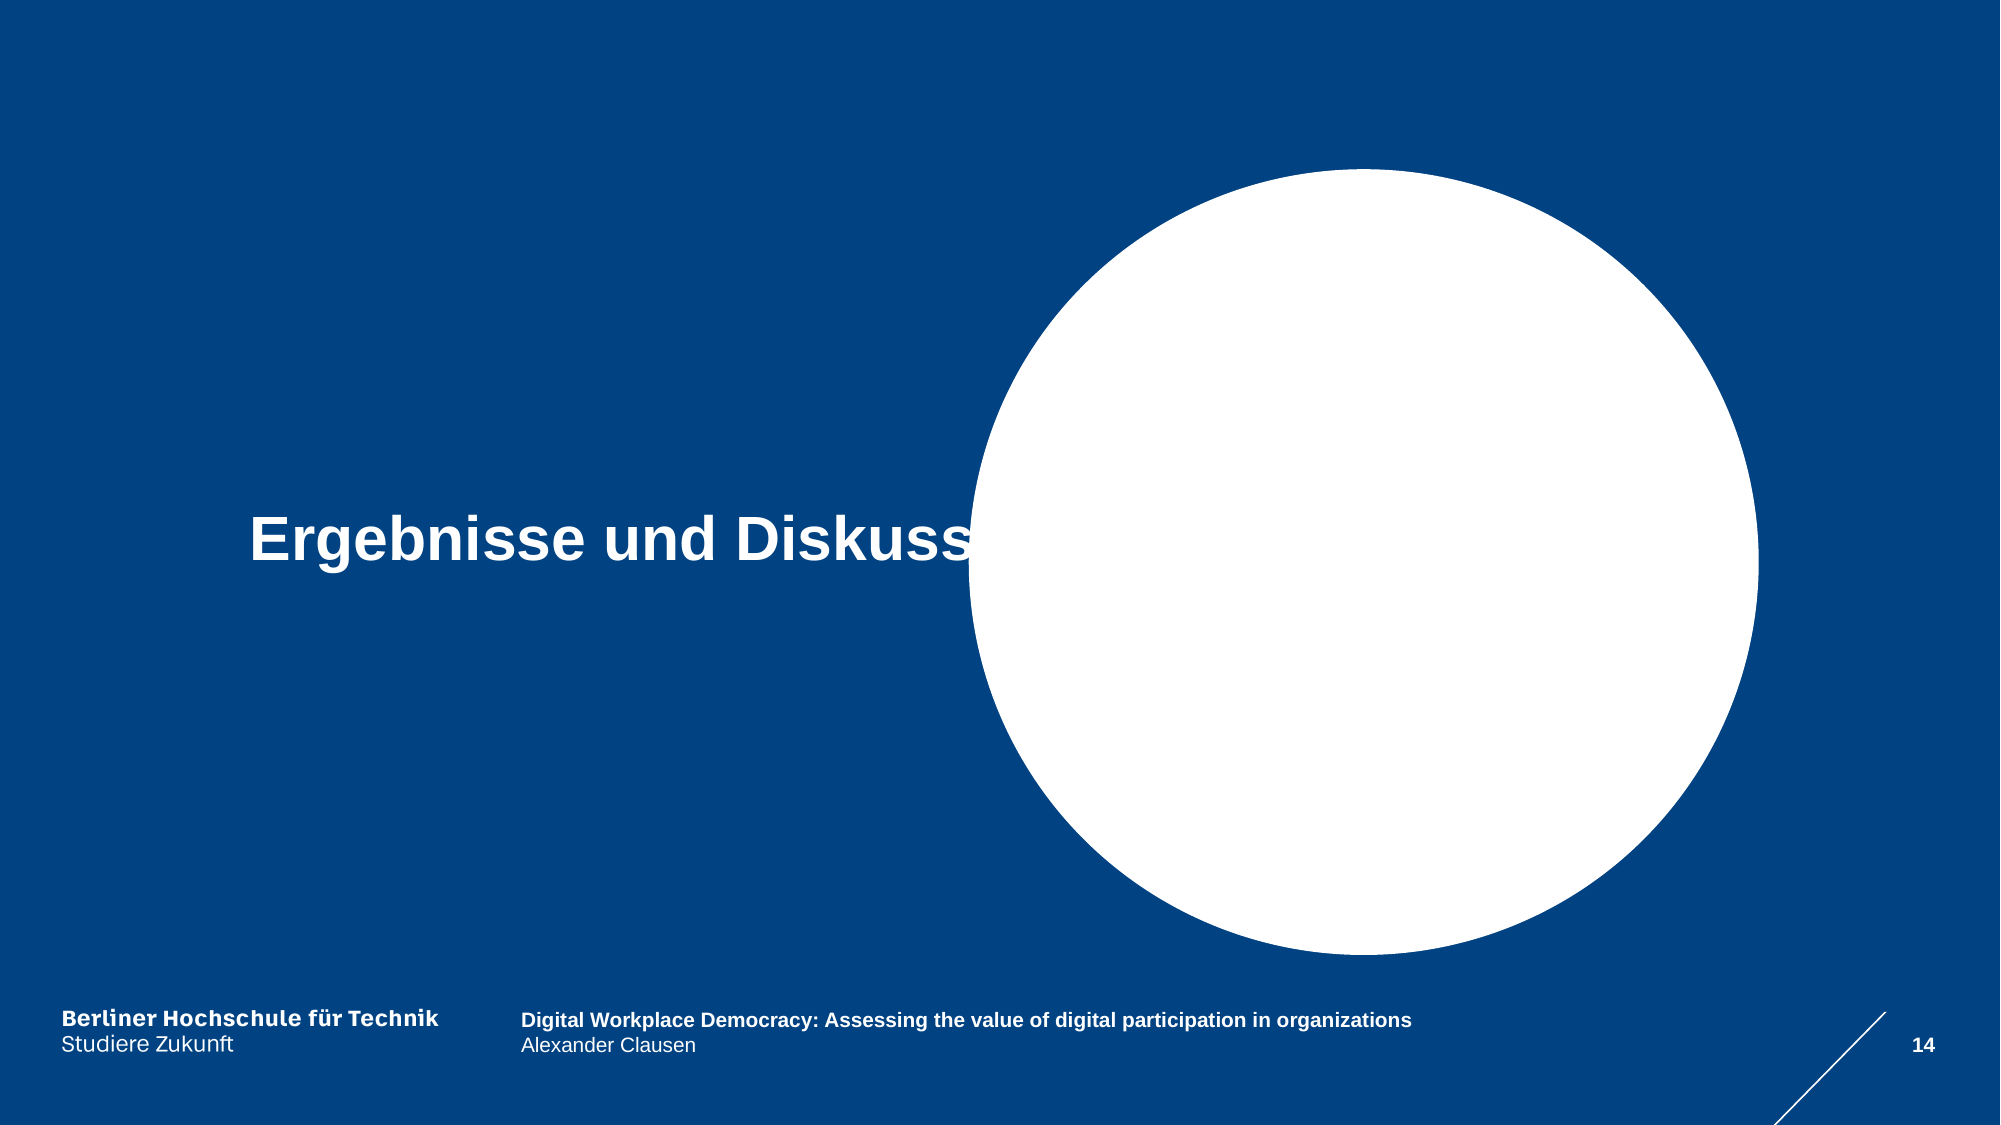

Ergebnisse und Diskussion

Digital Workplace Democracy: Assessing the value of digital participation in organizations
Alexander Clausen
14